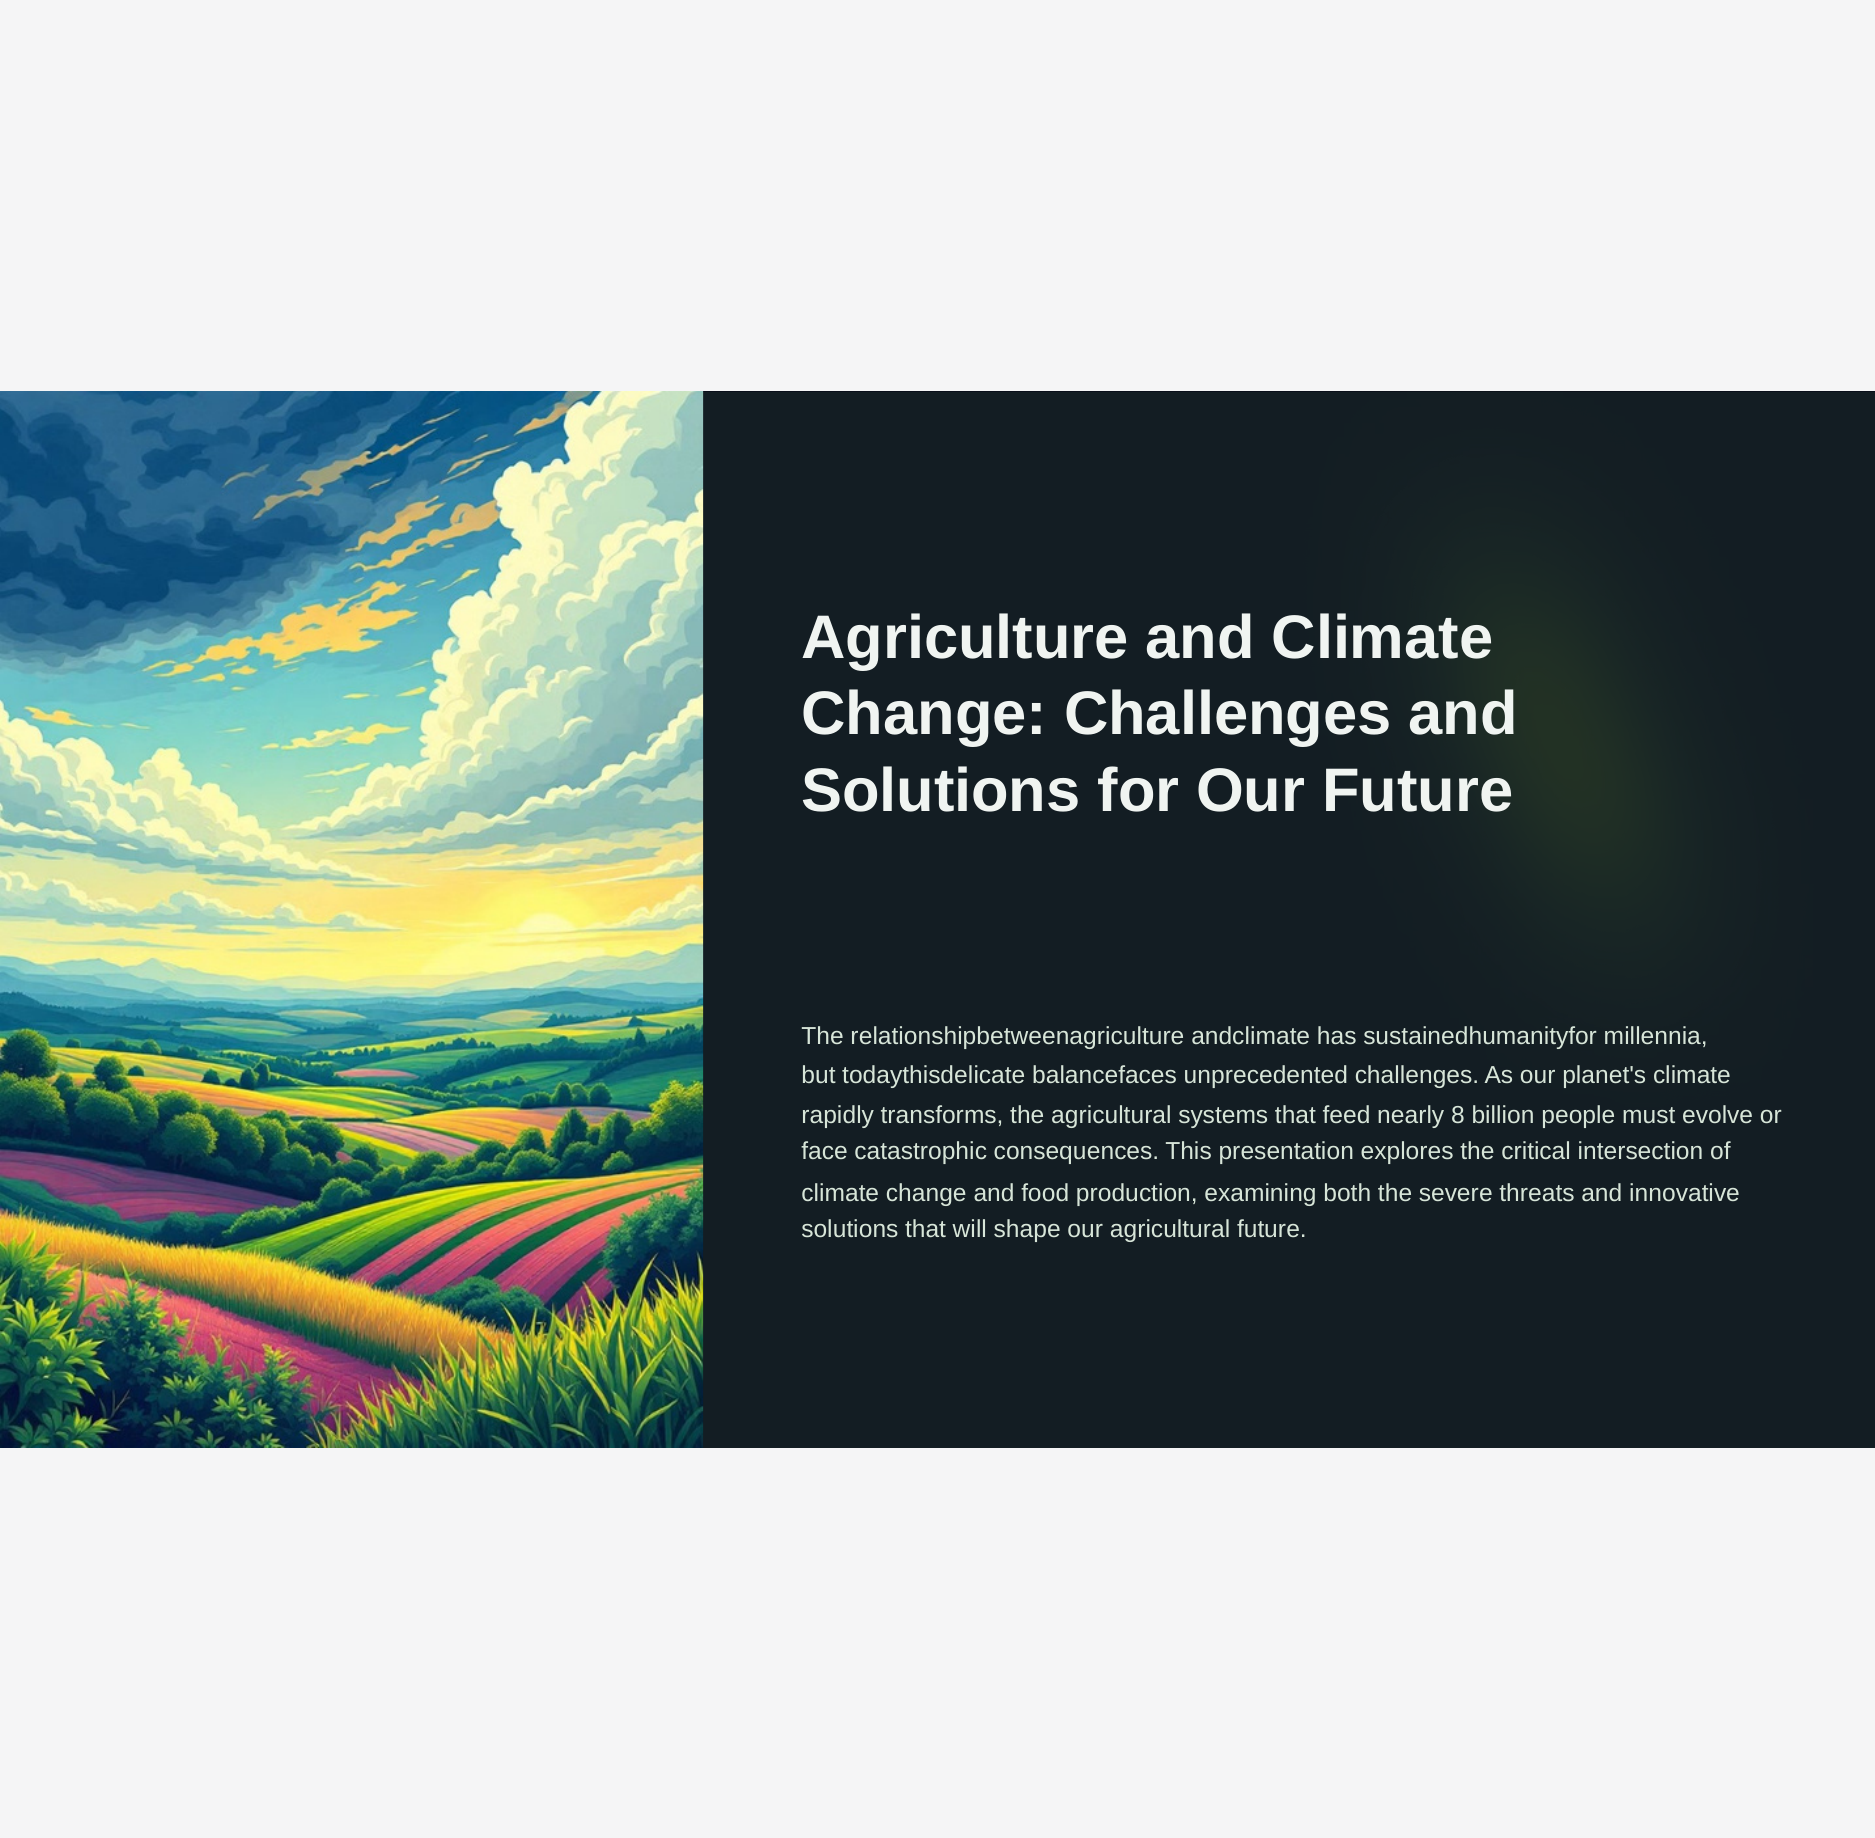

Agriculture and Climate Change: Challenges and Solutions for Our Future

The relationshipbetweenagriculture andclimate has sustainedhumanityfor millennia,
but todaythisdelicate balancefaces unprecedented challenges. As our planet's climate rapidly transforms, the agricultural systems that feed nearly 8 billion people must evolve or
face catastrophic consequences. This presentation explores the critical intersection of
climate change and food production, examining both the severe threats and innovative
solutions that will shape our agricultural future.